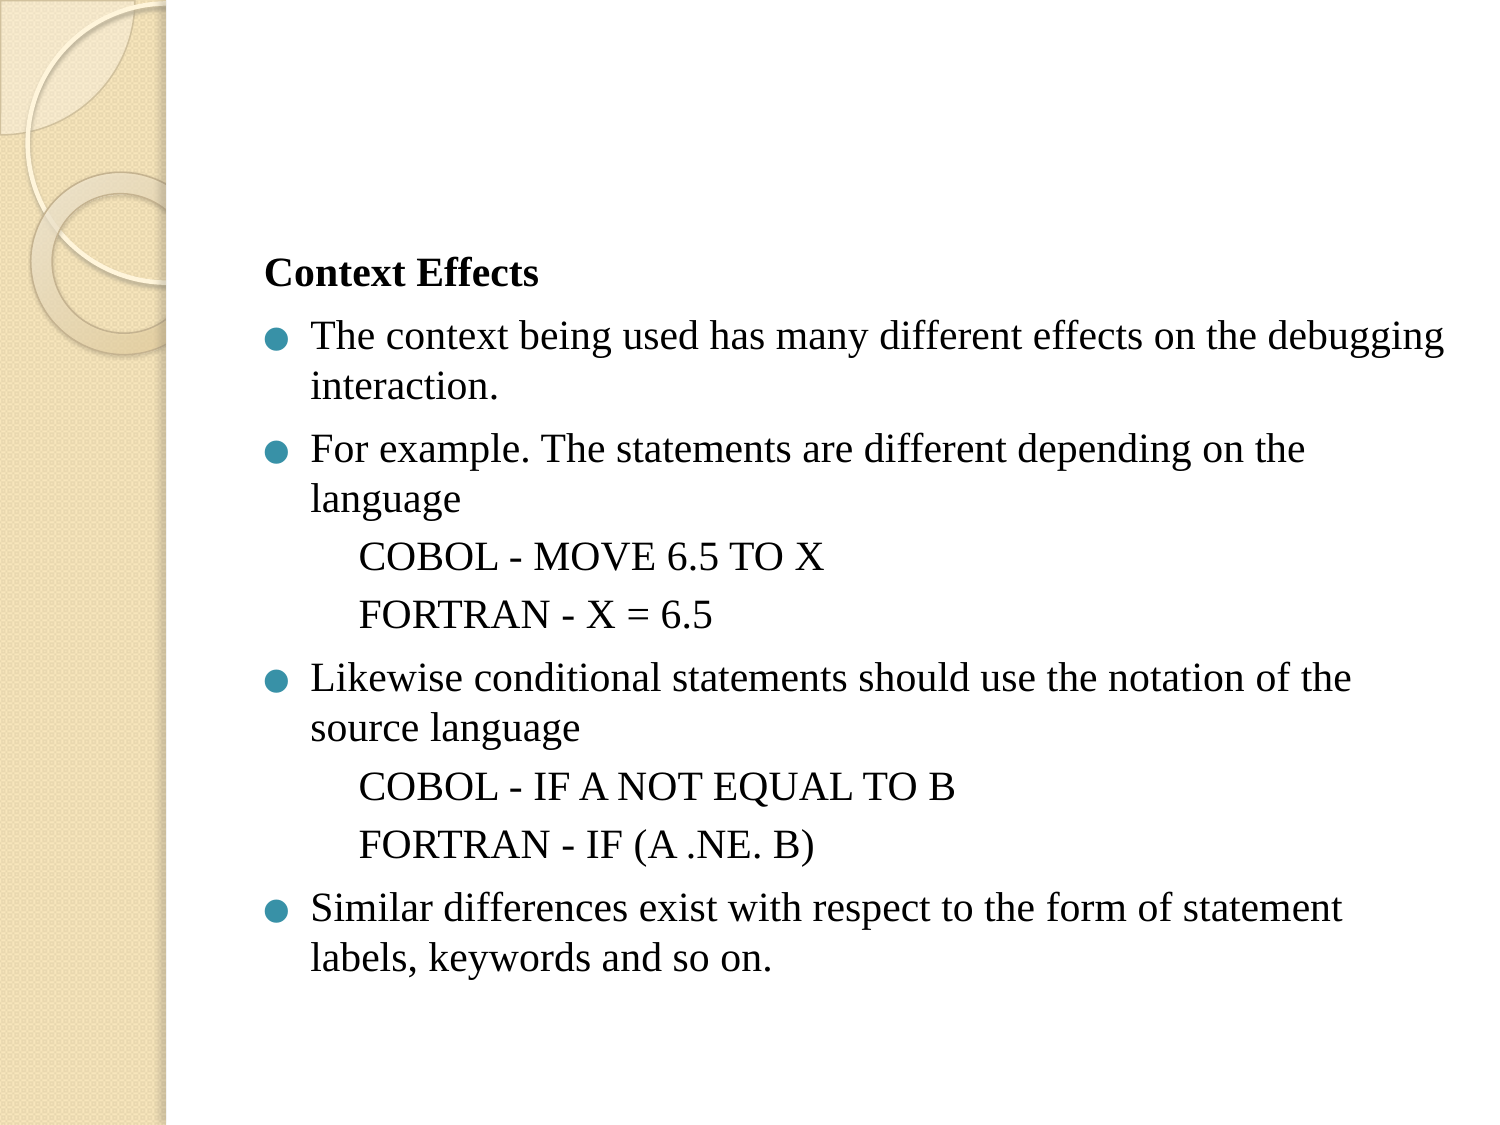

#
Context Effects
The context being used has many different effects on the debugging interaction.
For example. The statements are different depending on the language
COBOL - MOVE 6.5 TO X
FORTRAN - X = 6.5
Likewise conditional statements should use the notation of the source language
COBOL - IF A NOT EQUAL TO B
FORTRAN - IF (A .NE. B)
Similar differences exist with respect to the form of statement labels, keywords and so on.